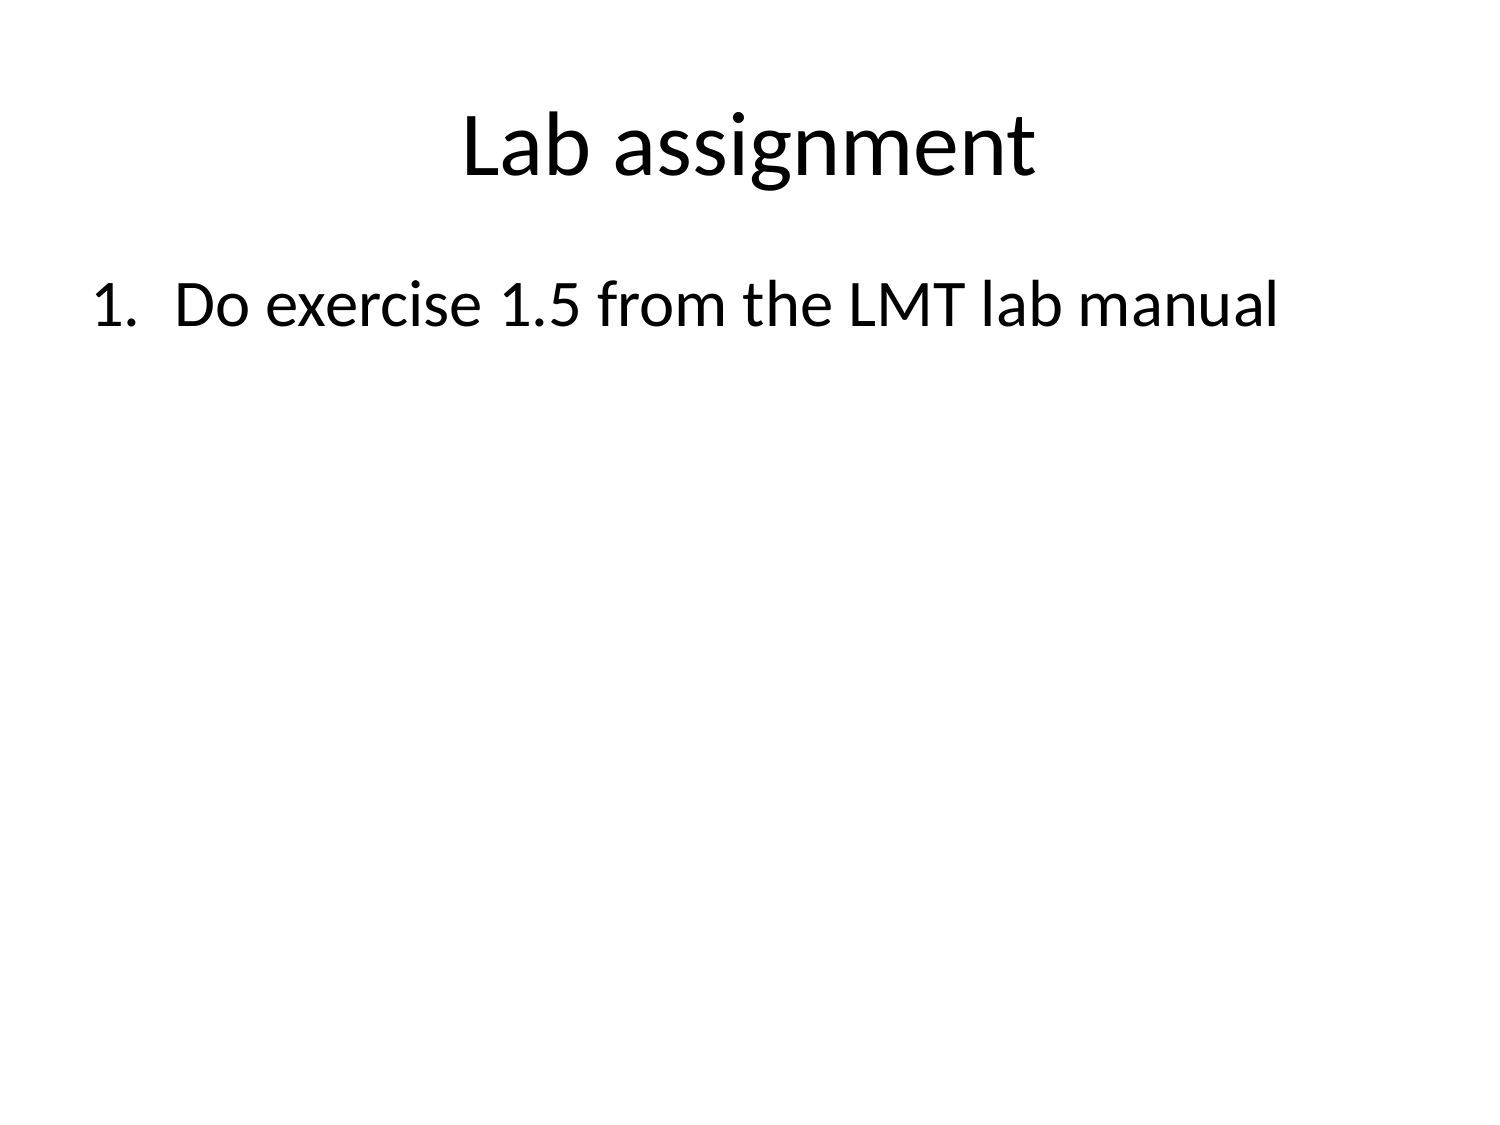

# Lab assignment

Do exercise 1.5 from the LMT lab manual